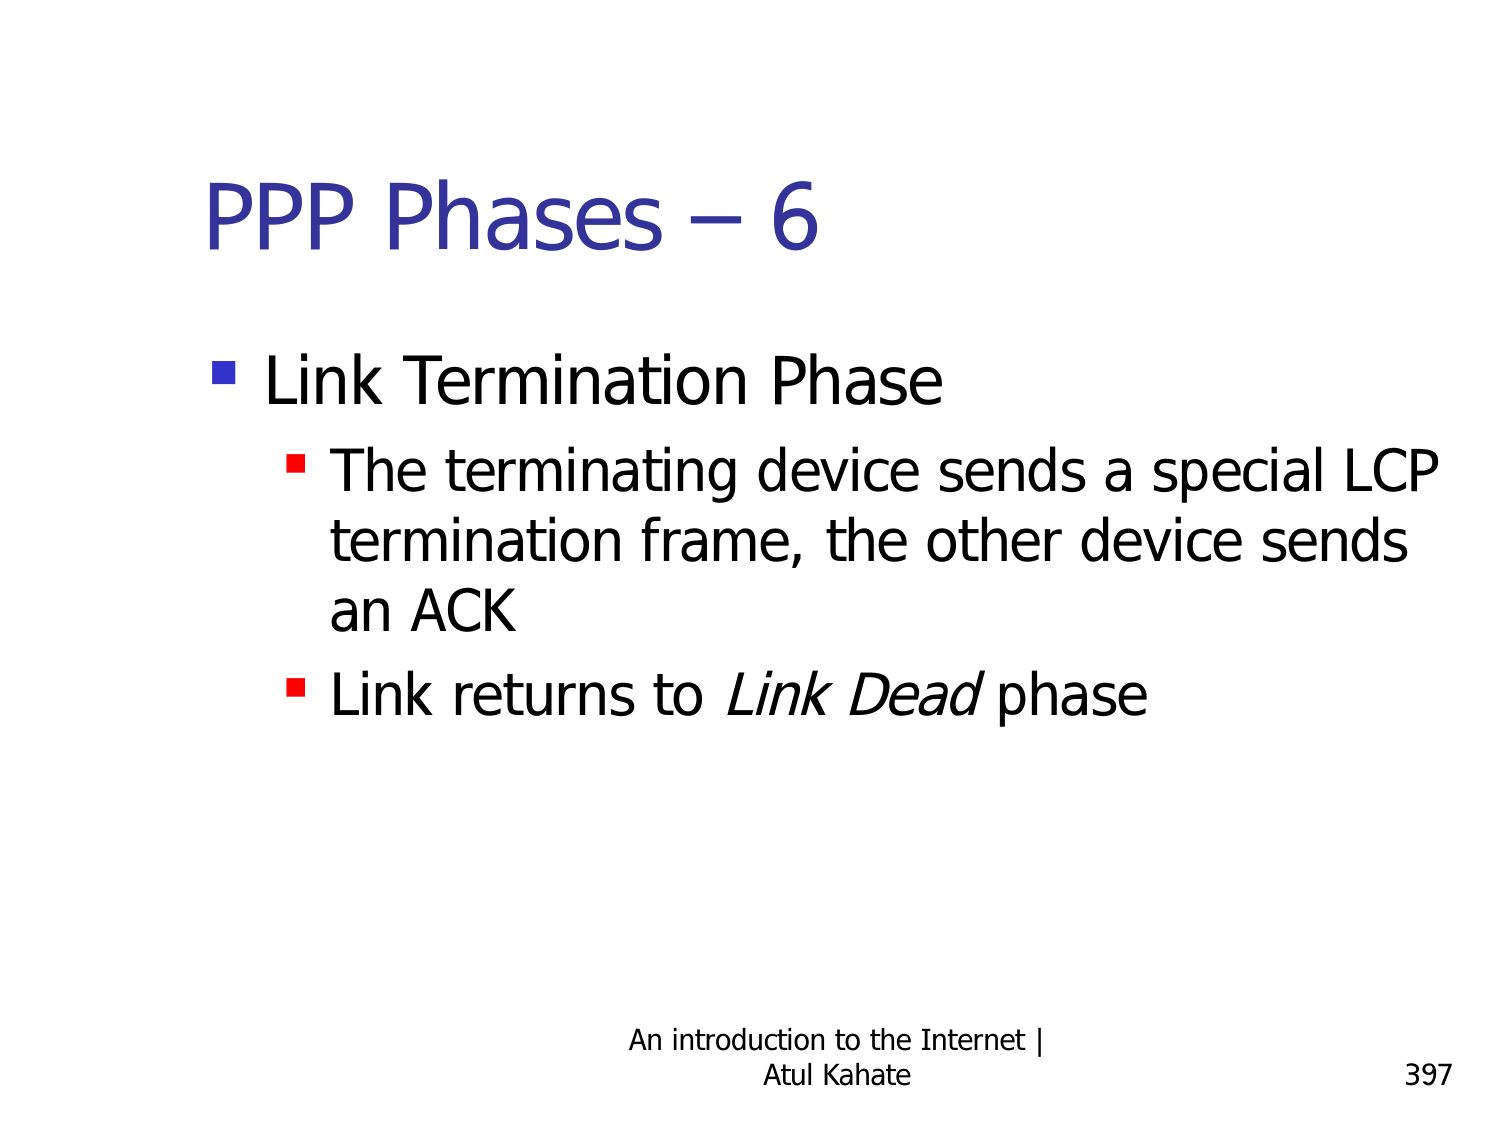

PPP Phases – 6
Link Termination Phase
The terminating device sends a special LCP termination frame, the other device sends an ACK
Link returns to Link Dead phase

An introduction to the Internet | Atul Kahate
397